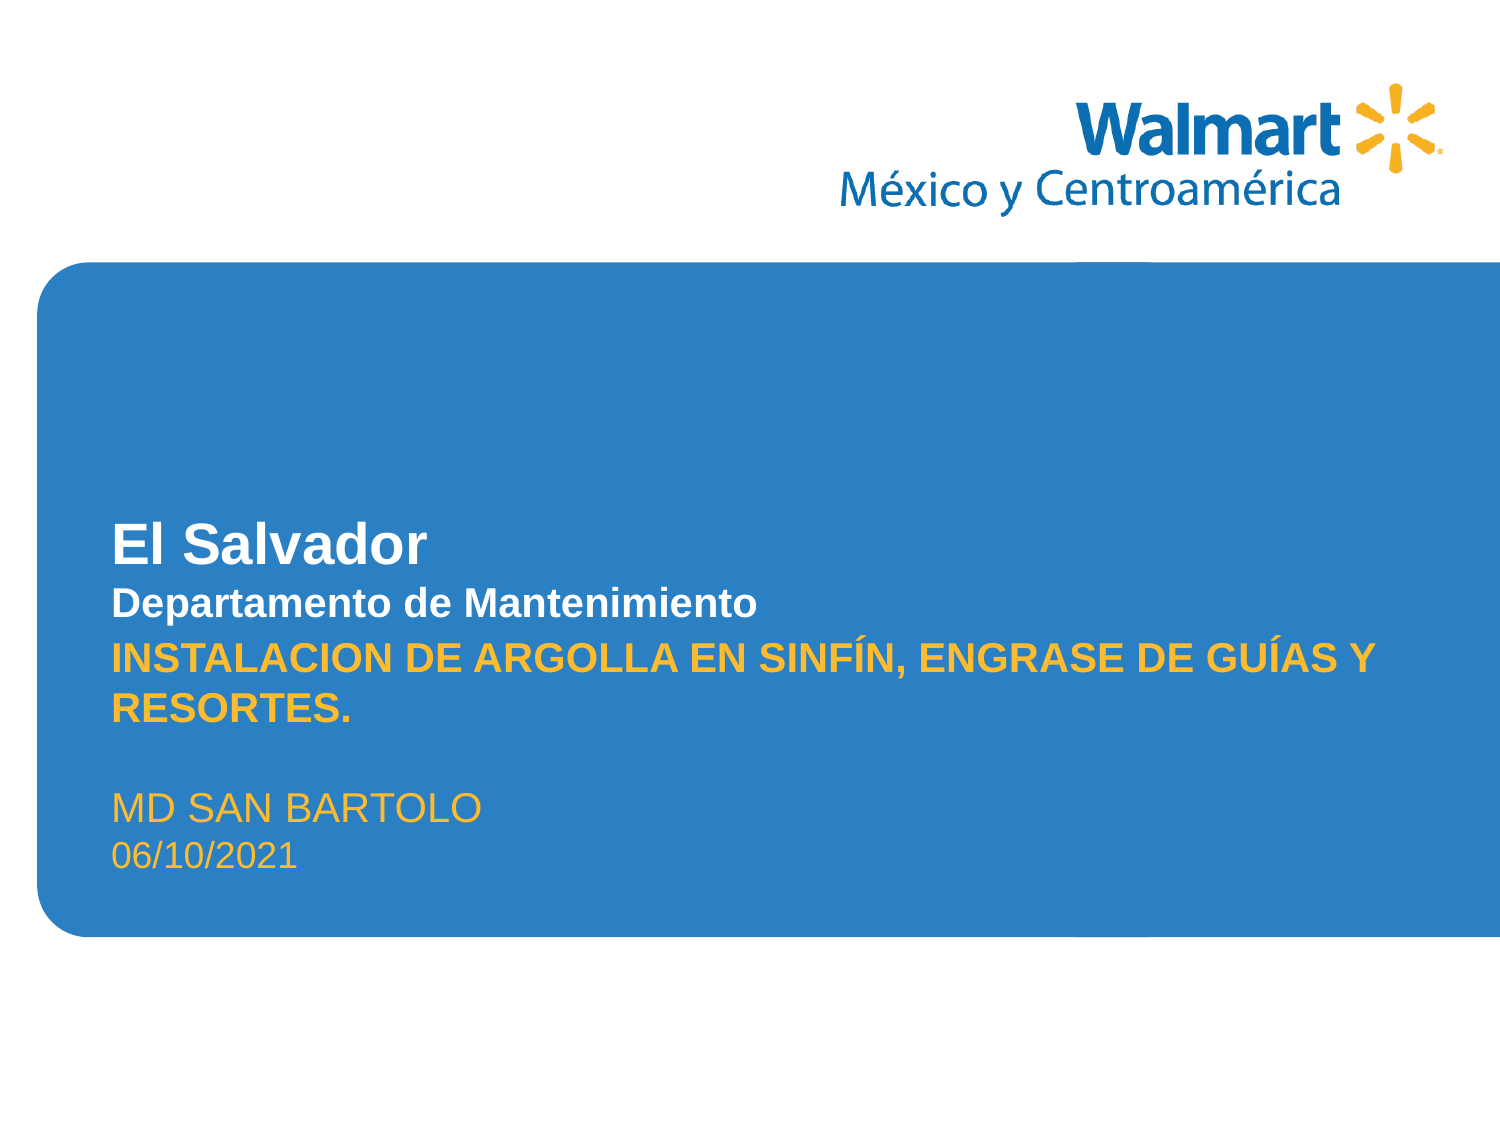

INSTALACION DE ARGOLLA EN SINFÍN, ENGRASE DE GUÍAS Y RESORTES.

MD SAN BARTOLO
06/10/2021

# El Salvador Departamento de Mantenimiento